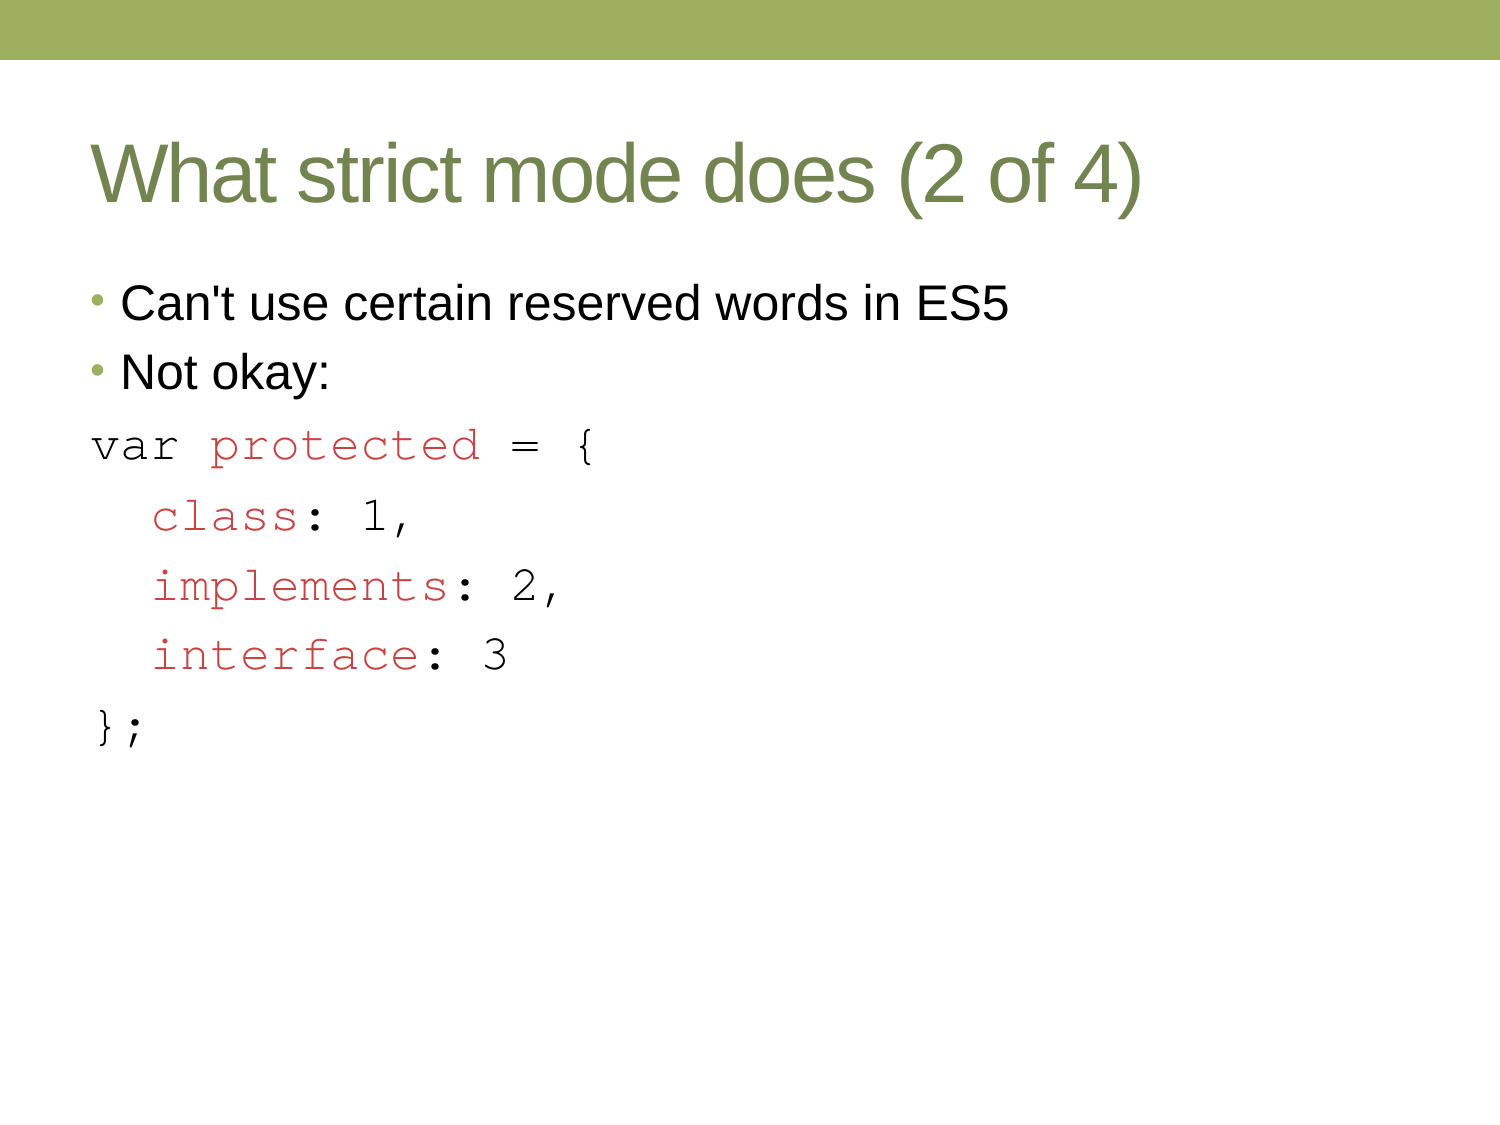

# What strict mode does (2 of 4)
Can't use certain reserved words in ES5
Not okay:
var protected = {
  class: 1,
  implements: 2,
  interface: 3
};